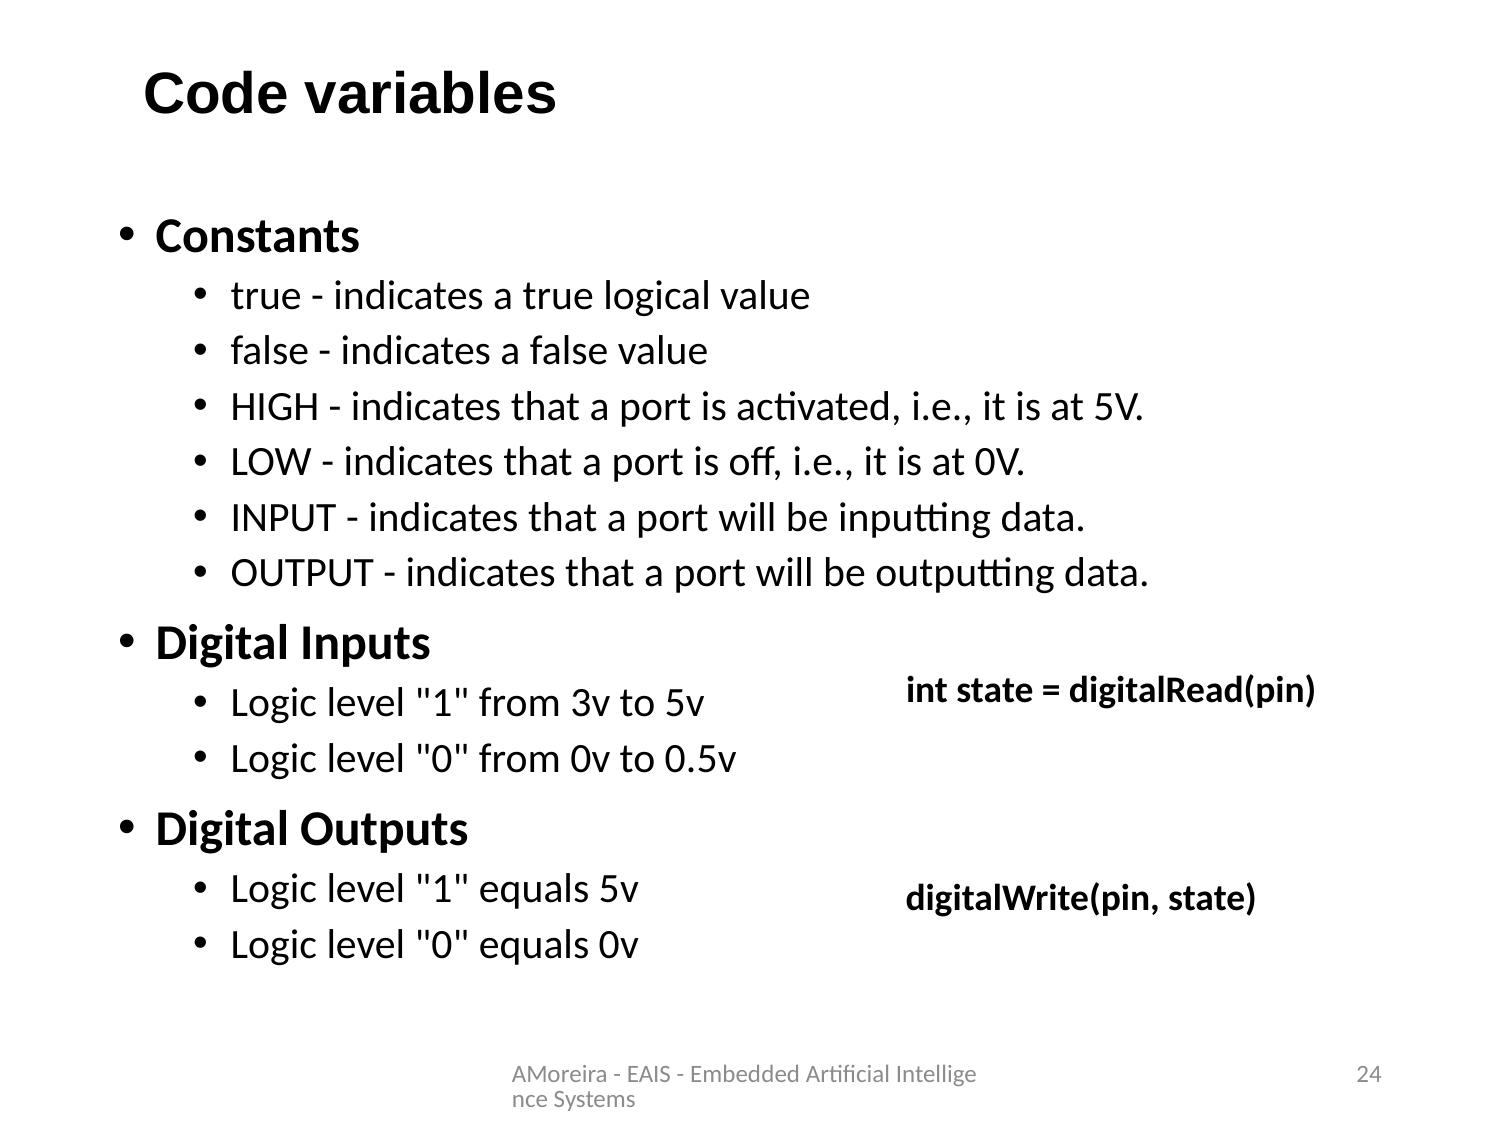

Code variables
Constants
true - indicates a true logical value
false - indicates a false value
HIGH - indicates that a port is activated, i.e., it is at 5V.
LOW - indicates that a port is off, i.e., it is at 0V.
INPUT - indicates that a port will be inputting data.
OUTPUT - indicates that a port will be outputting data.
Digital Inputs
Logic level "1" from 3v to 5v
Logic level "0" from 0v to 0.5v
Digital Outputs
Logic level "1" equals 5v
Logic level "0" equals 0v
int state = digitalRead(pin)
digitalWrite(pin, state)
AMoreira - EAIS - Embedded Artificial Intelligence Systems
24